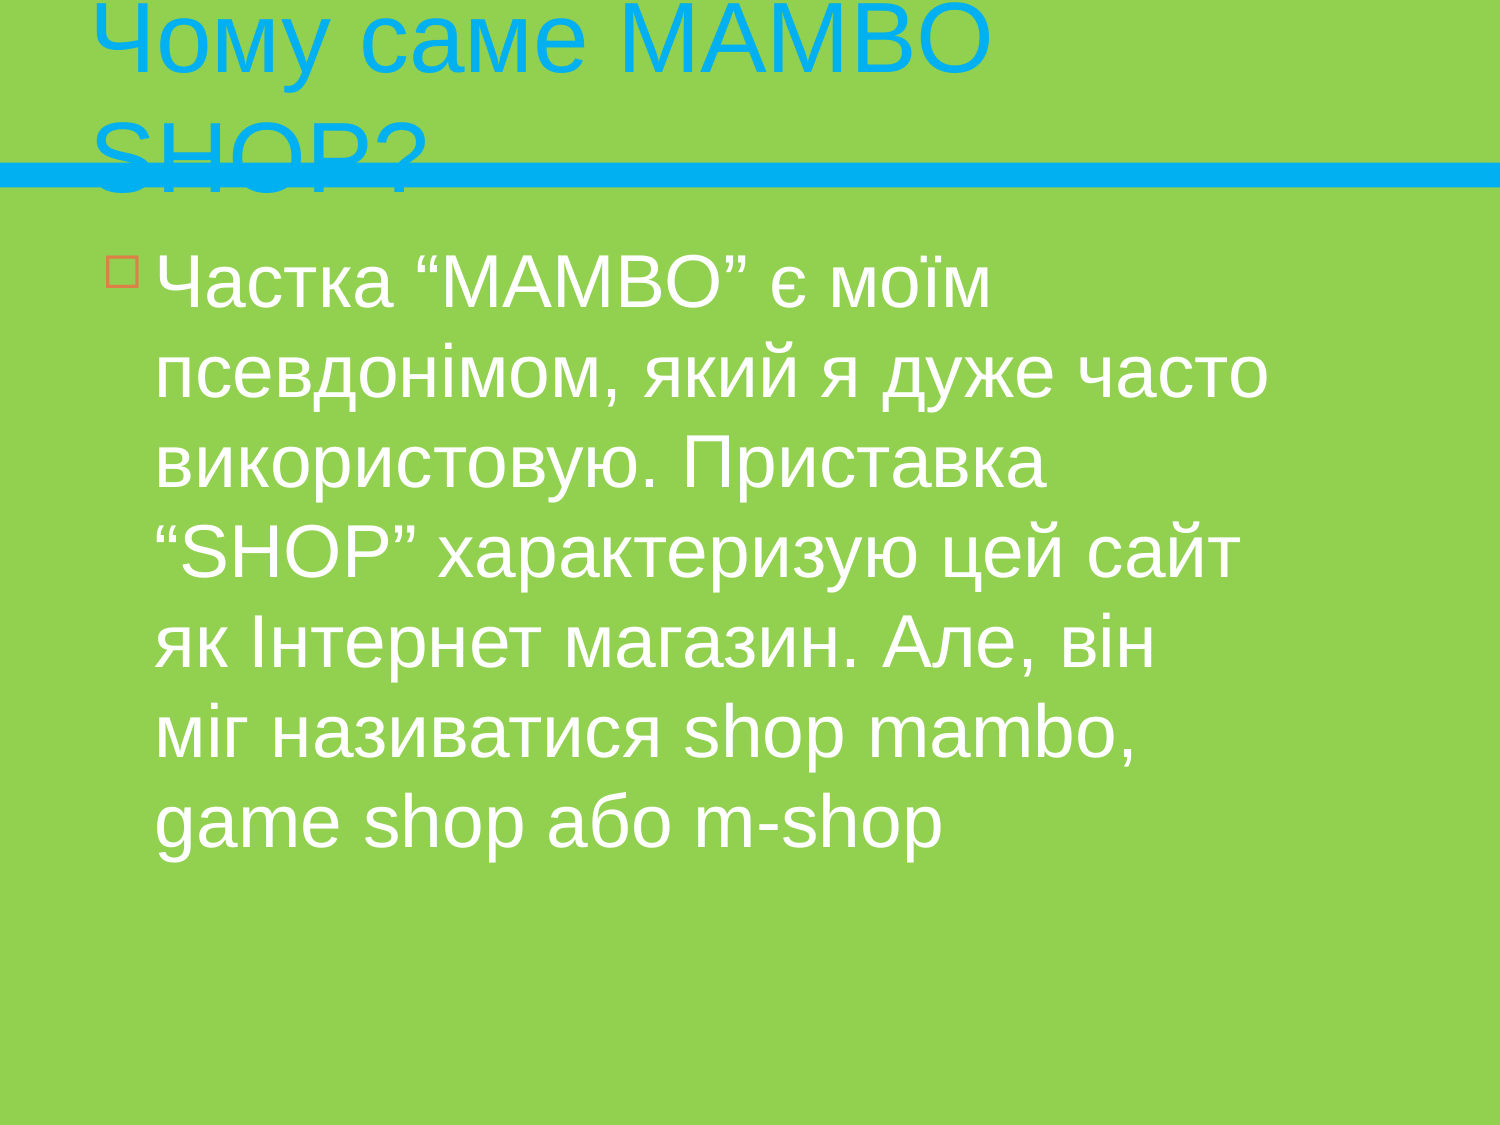

Чому саме MAMBO SHOP?

Частка “MAMBO” є моїм псевдонімом, який я дуже часто використовую. Приставка  “SHOP” характеризую цей сайт як Інтернет магазин. Але, він міг називатися shop mambo, game shop або m-shop